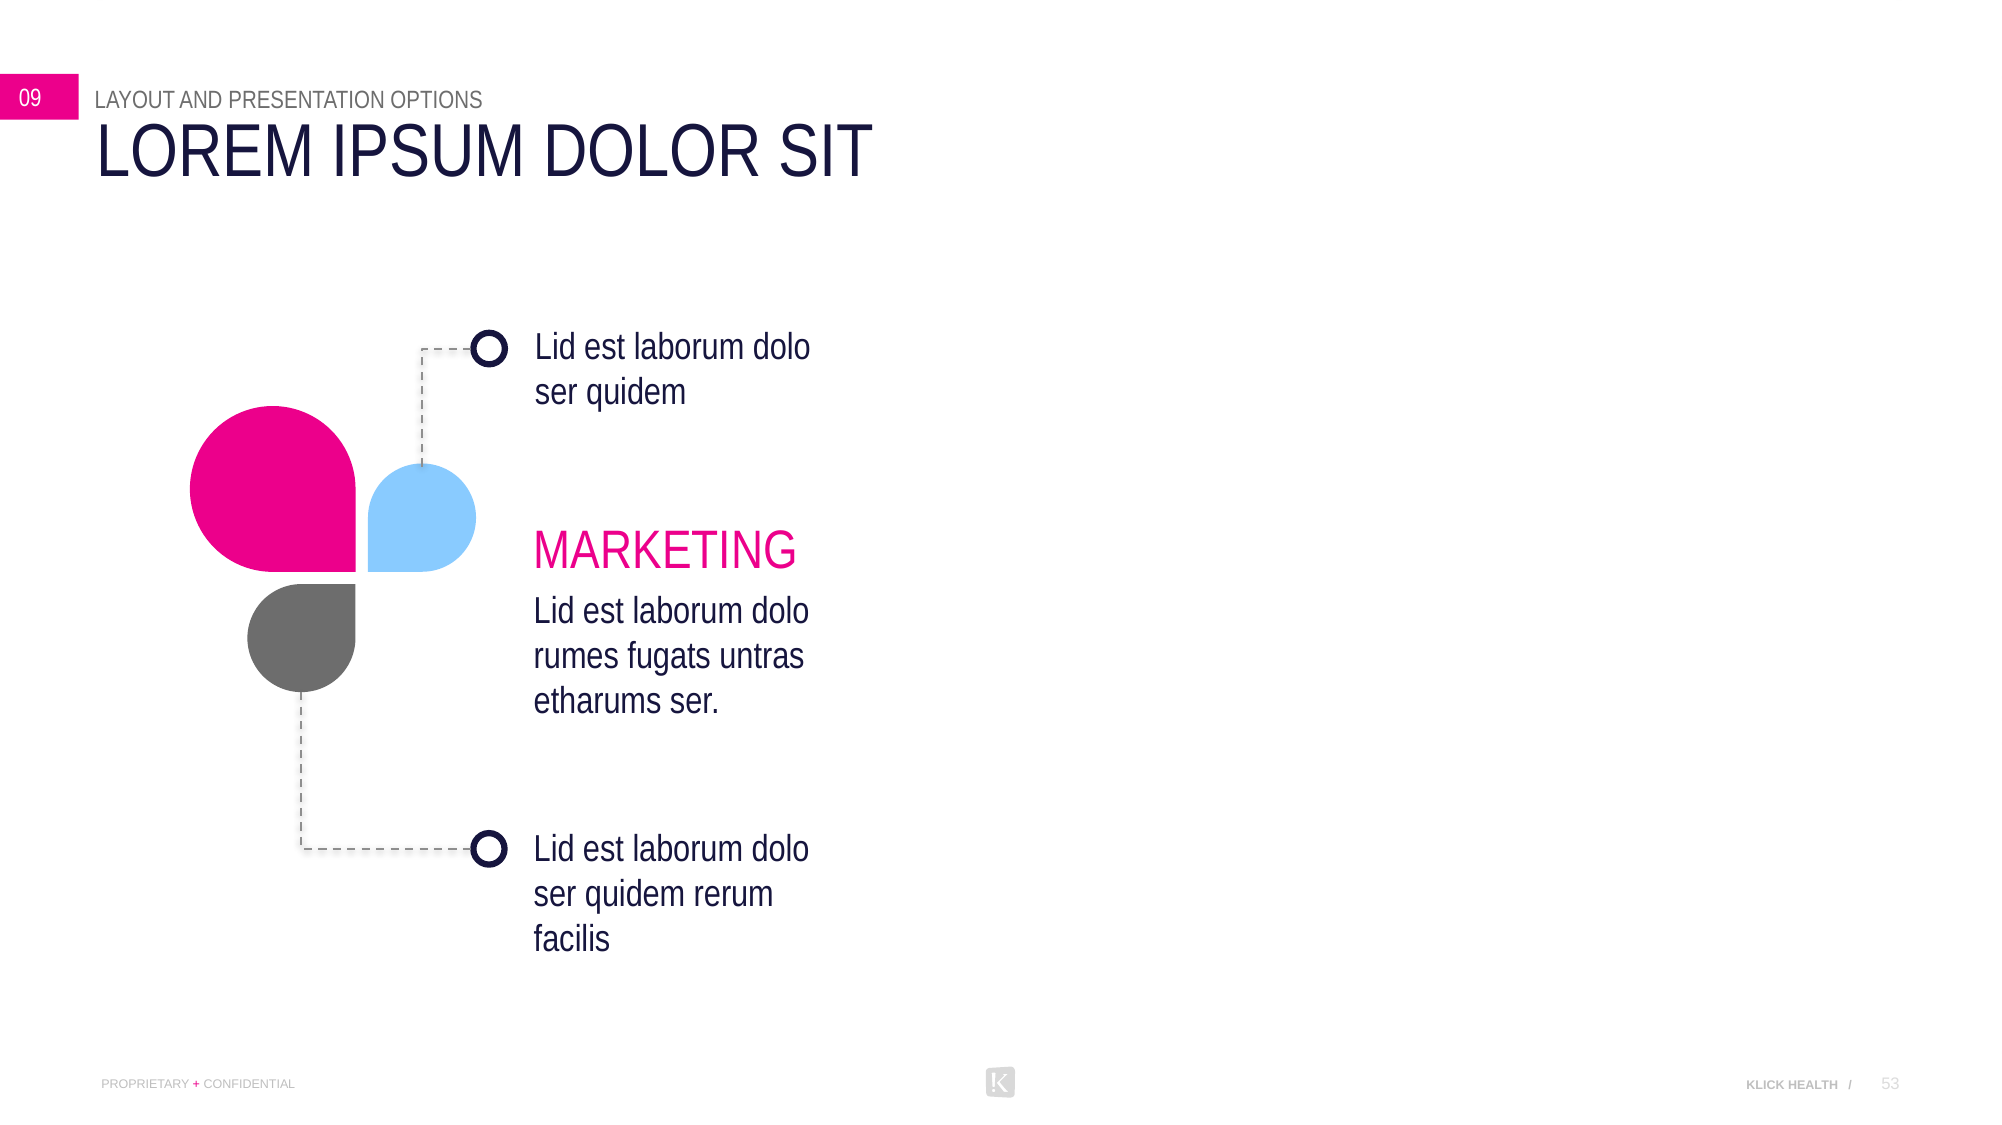

09
layout and presentation options
# LOREM IPSUM DOLOR SIT
Lid est laborum dolo ser quidem

marketing
Lid est laborum dolo rumes fugats untras etharums ser.

Lid est laborum dolo ser quidem rerum facilis

53